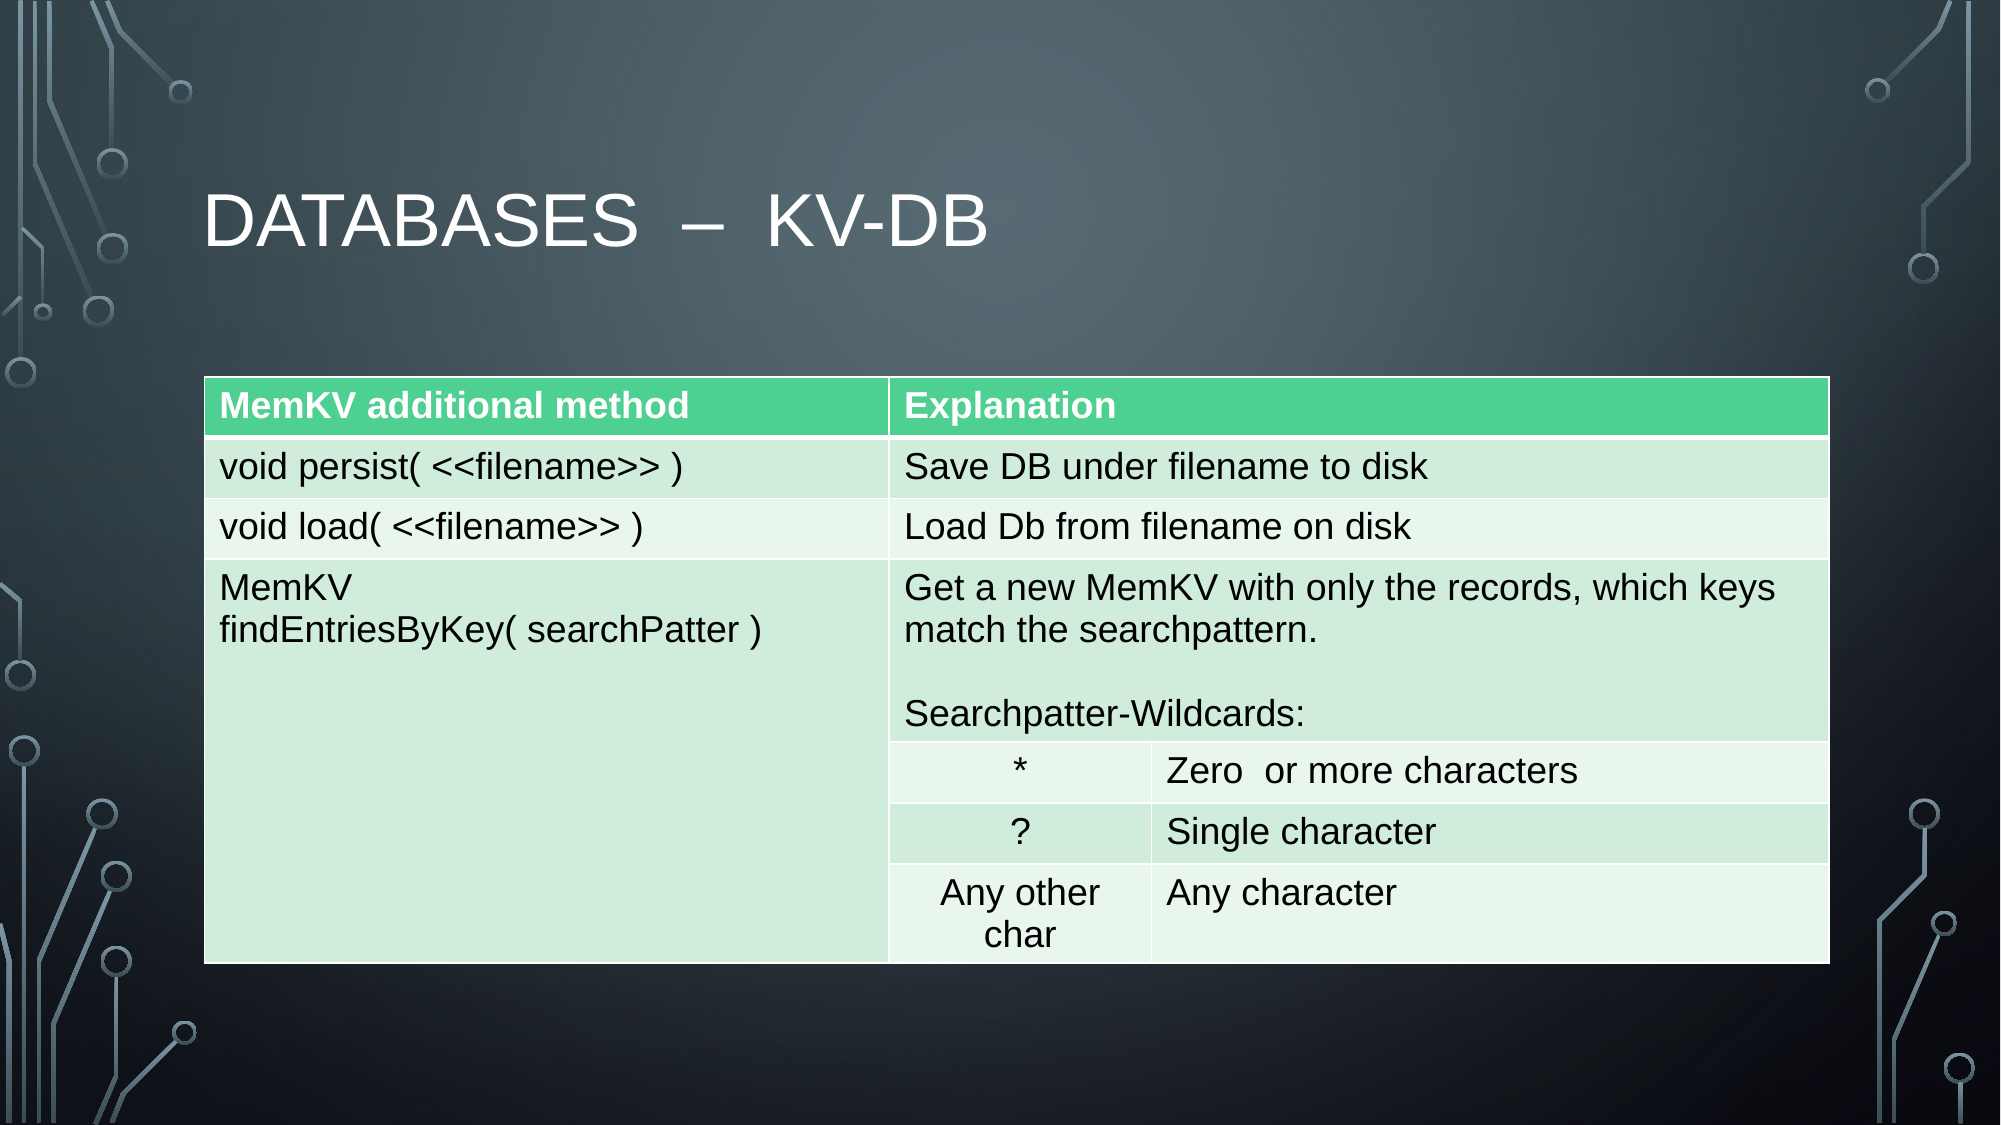

# Databases  –  KV-DB
| MemKV additional method | Explanation |  |
| --- | --- | --- |
| void persist( <<filename>> ) | Save DB under filename to disk |  |
| void load( <<filename>> ) | Load Db from filename on disk |  |
| MemKV findEntriesByKey( searchPatter ) | Get a new MemKV with only the records, which keys match the searchpattern. Searchpatter-Wildcards: |  |
|  | \* | Zero or more characters |
|  | ? | Single character |
|  | Any other char | Any character |